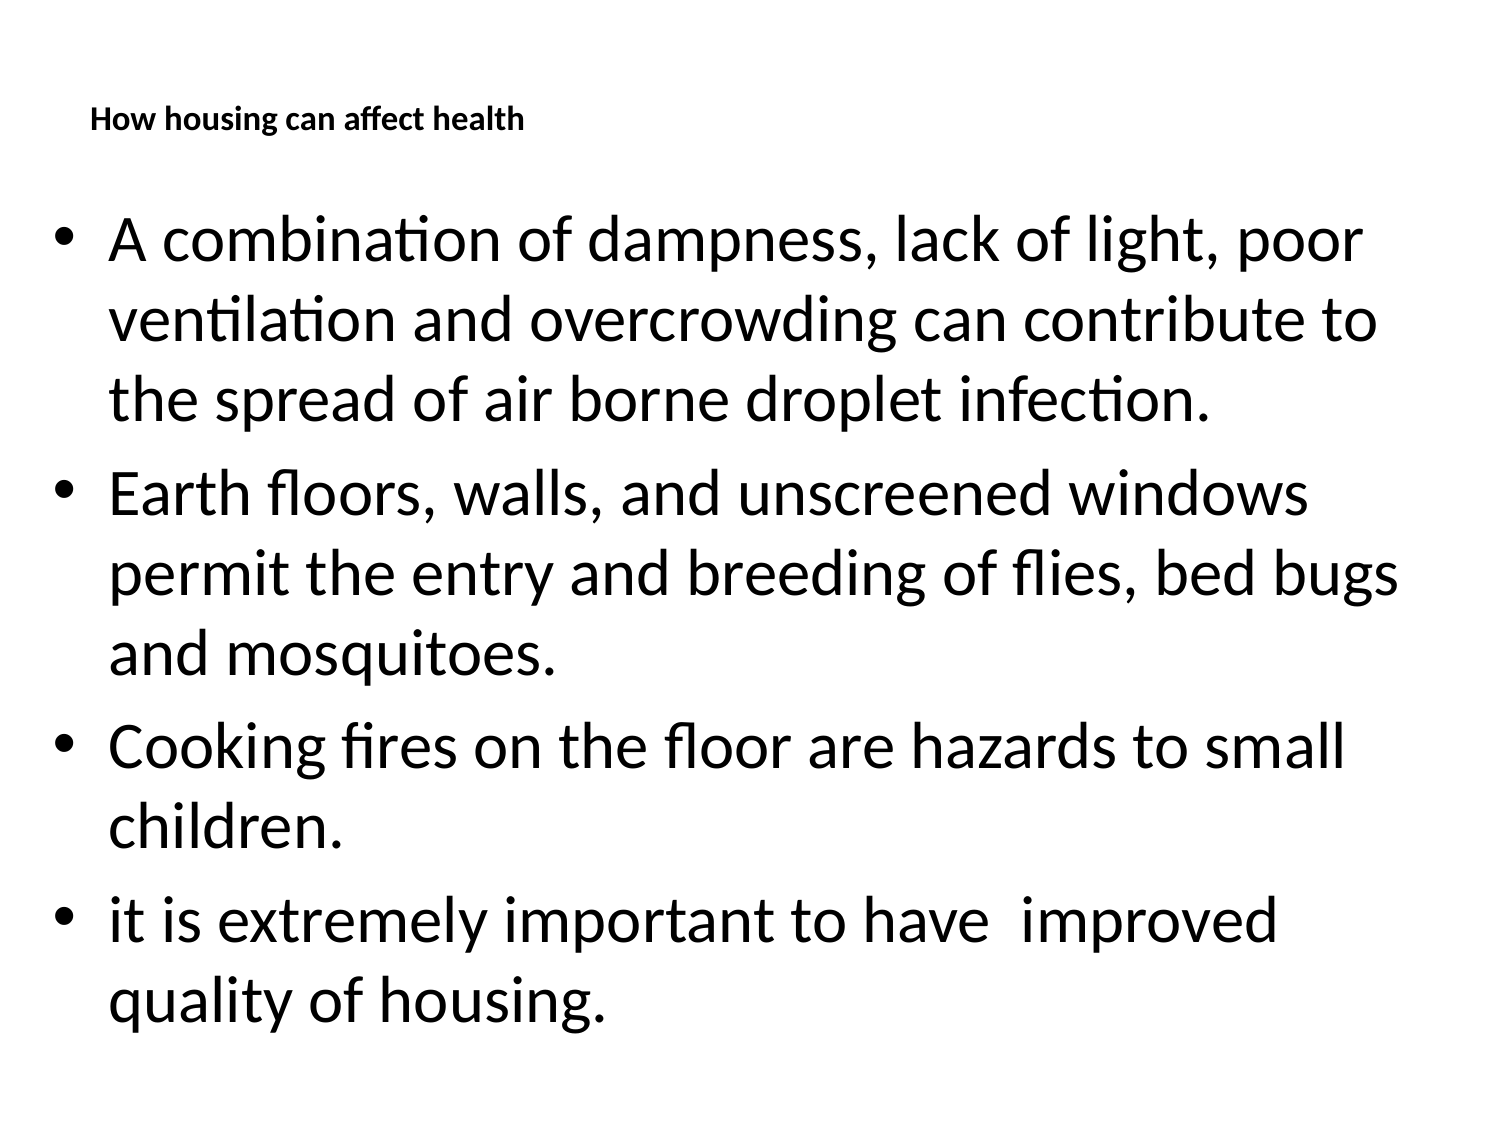

# How housing can affect health
A combination of dampness, lack of light, poor ventilation and overcrowding can contribute to the spread of air borne droplet infection.
Earth floors, walls, and unscreened windows permit the entry and breeding of flies, bed bugs and mosquitoes.
Cooking fires on the floor are hazards to small children.
it is extremely important to have  improved quality of housing.